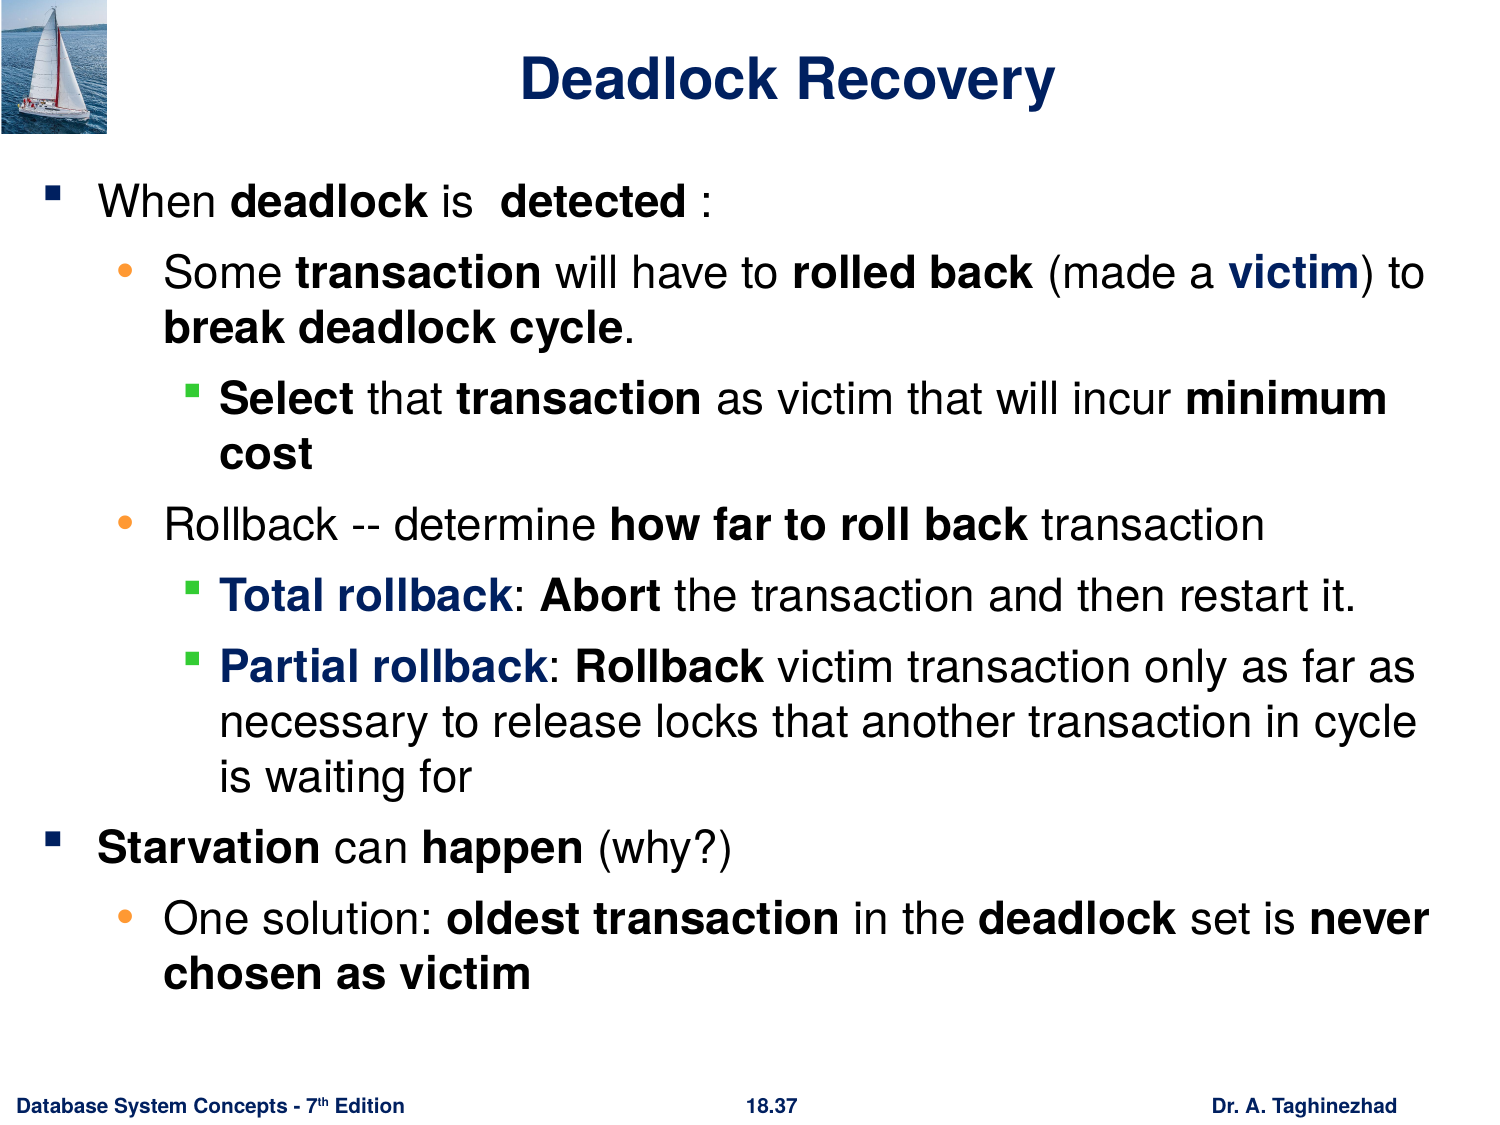

# Deadlock Recovery
When deadlock is  detected :
Some transaction will have to rolled back (made a victim) to break deadlock cycle.
Select that transaction as victim that will incur minimum cost
Rollback -- determine how far to roll back transaction
Total rollback: Abort the transaction and then restart it.
Partial rollback: Rollback victim transaction only as far as necessary to release locks that another transaction in cycle is waiting for
Starvation can happen (why?)
One solution: oldest transaction in the deadlock set is never chosen as victim